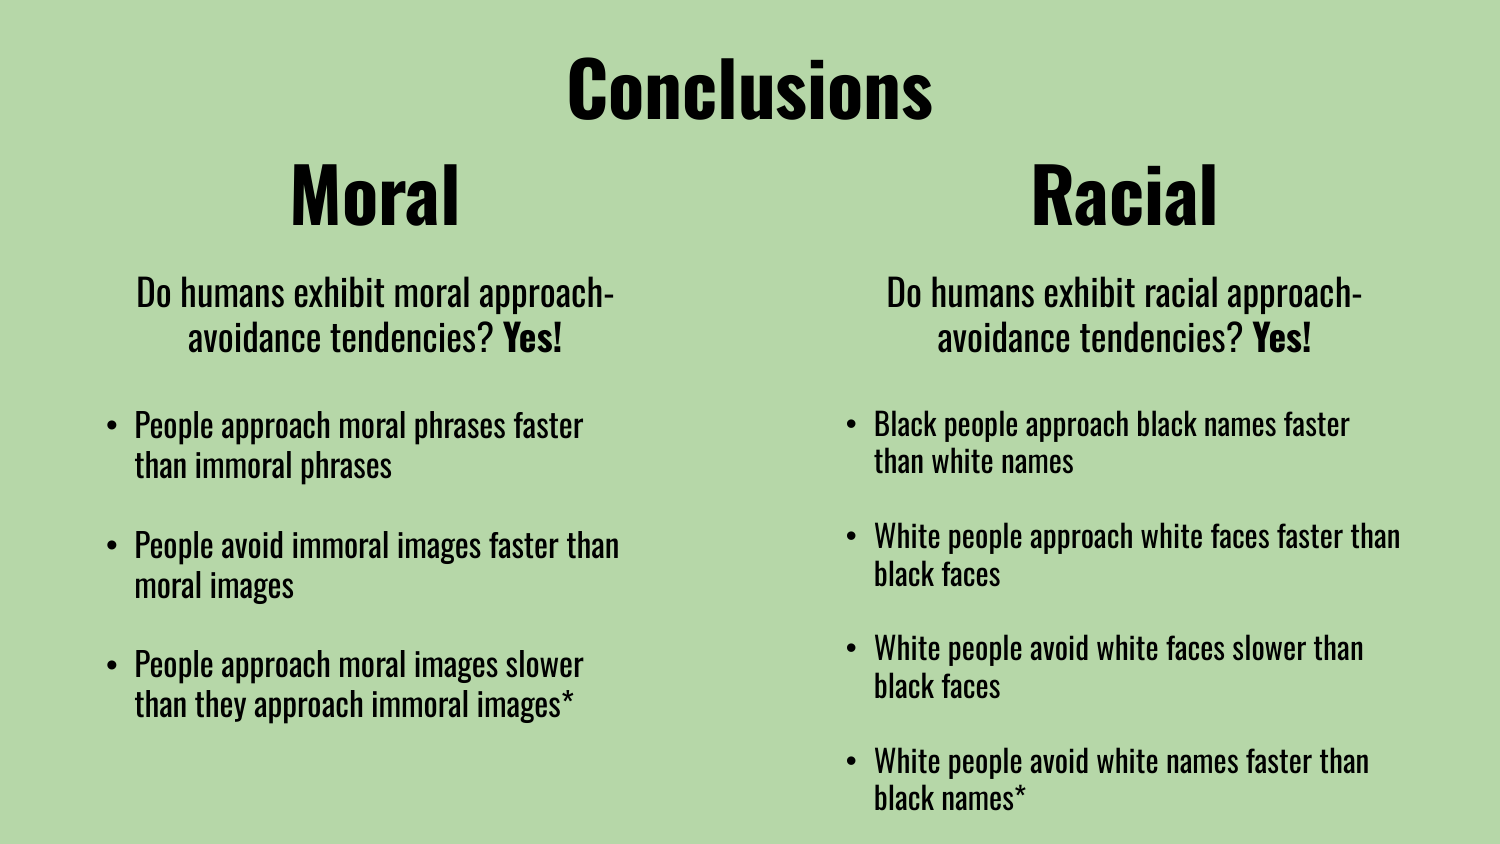

Conclusions
Racial
Moral
Do humans exhibit racial approach-avoidance tendencies?​ Yes!

Black people approach black names faster than white names

White people approach white faces faster than black faces

White people avoid white faces slower than black faces

White people avoid white names faster than black names*

Do humans exhibit moral approach-avoidance tendencies? Yes!

People approach moral phrases faster than immoral phrases

People avoid immoral images faster than moral images

People approach moral images slower than they approach immoral images*